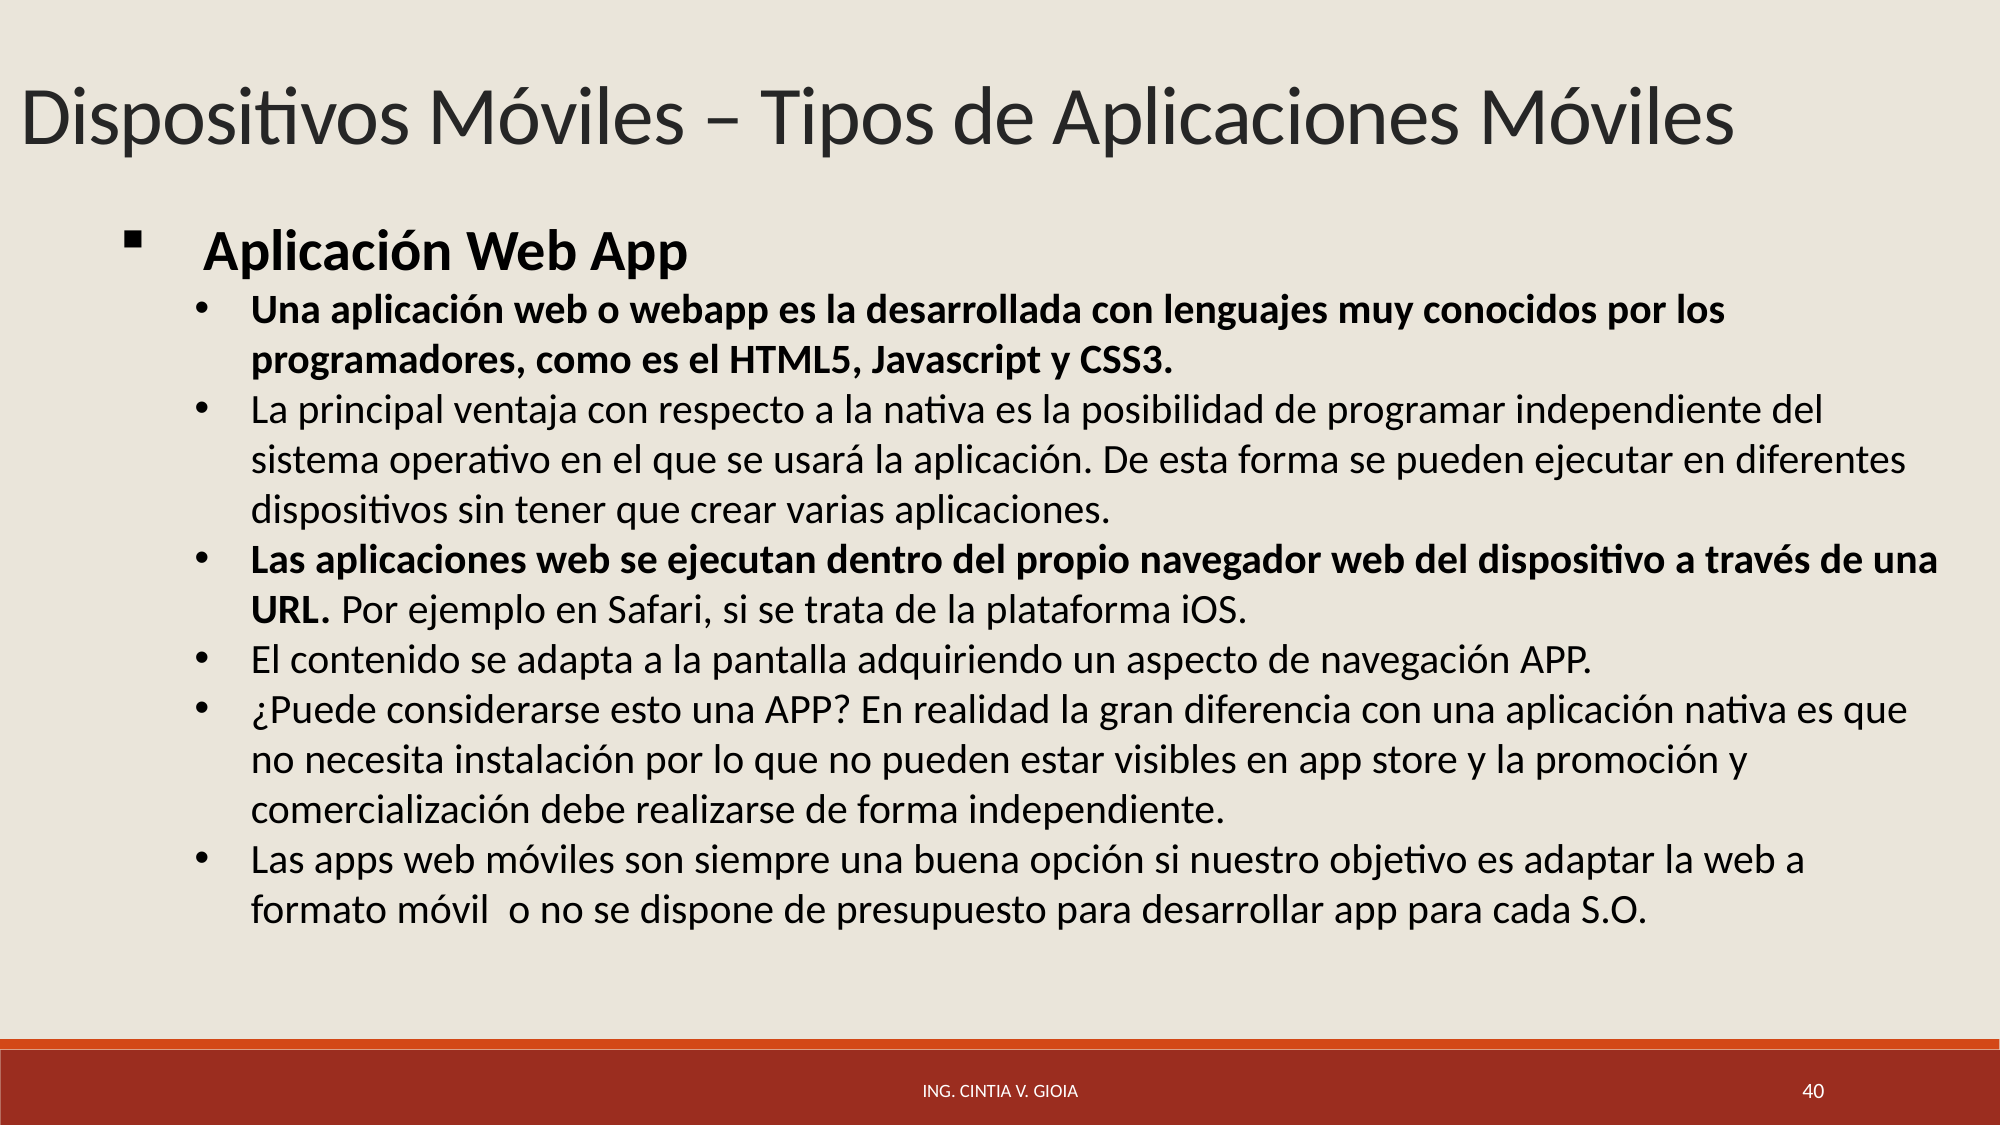

# Dispositivos Móviles – Tipos de Aplicaciones Móviles
Aplicación Web App
Una aplicación web o webapp es la desarrollada con lenguajes muy conocidos por los programadores, como es el HTML5, Javascript y CSS3.
La principal ventaja con respecto a la nativa es la posibilidad de programar independiente del sistema operativo en el que se usará la aplicación. De esta forma se pueden ejecutar en diferentes dispositivos sin tener que crear varias aplicaciones.
Las aplicaciones web se ejecutan dentro del propio navegador web del dispositivo a través de una URL. Por ejemplo en Safari, si se trata de la plataforma iOS.
El contenido se adapta a la pantalla adquiriendo un aspecto de navegación APP.
¿Puede considerarse esto una APP? En realidad la gran diferencia con una aplicación nativa es que no necesita instalación por lo que no pueden estar visibles en app store y la promoción y comercialización debe realizarse de forma independiente.
Las apps web móviles son siempre una buena opción si nuestro objetivo es adaptar la web a formato móvil  o no se dispone de presupuesto para desarrollar app para cada S.O.

Ing. Cintia V. Gioia
40